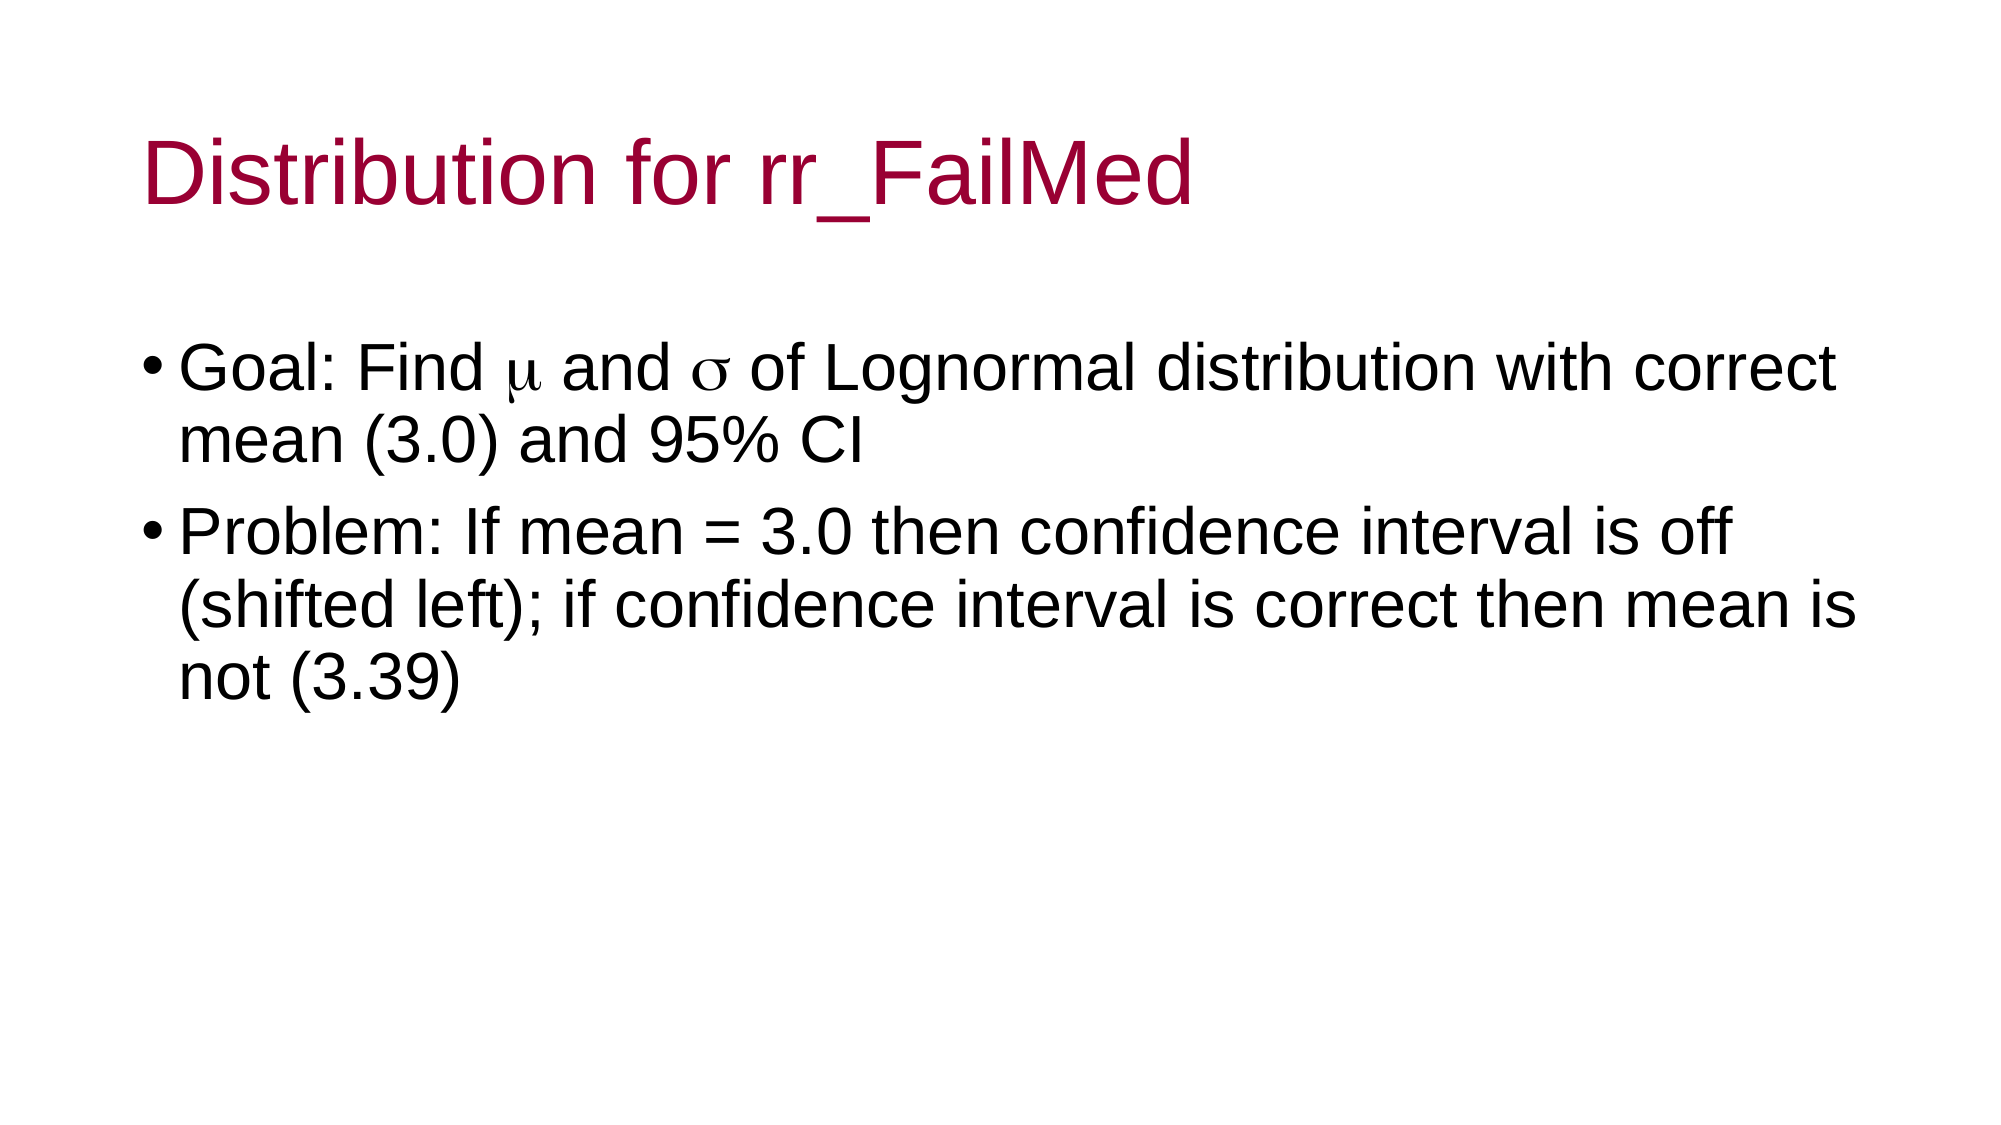

# Distribution for rr_FailMed
Goal: Find μ and σ of Lognormal distribution with correct mean (3.0) and 95% CI
Problem: If mean = 3.0 then confidence interval is off (shifted left); if confidence interval is correct then mean is not (3.39)